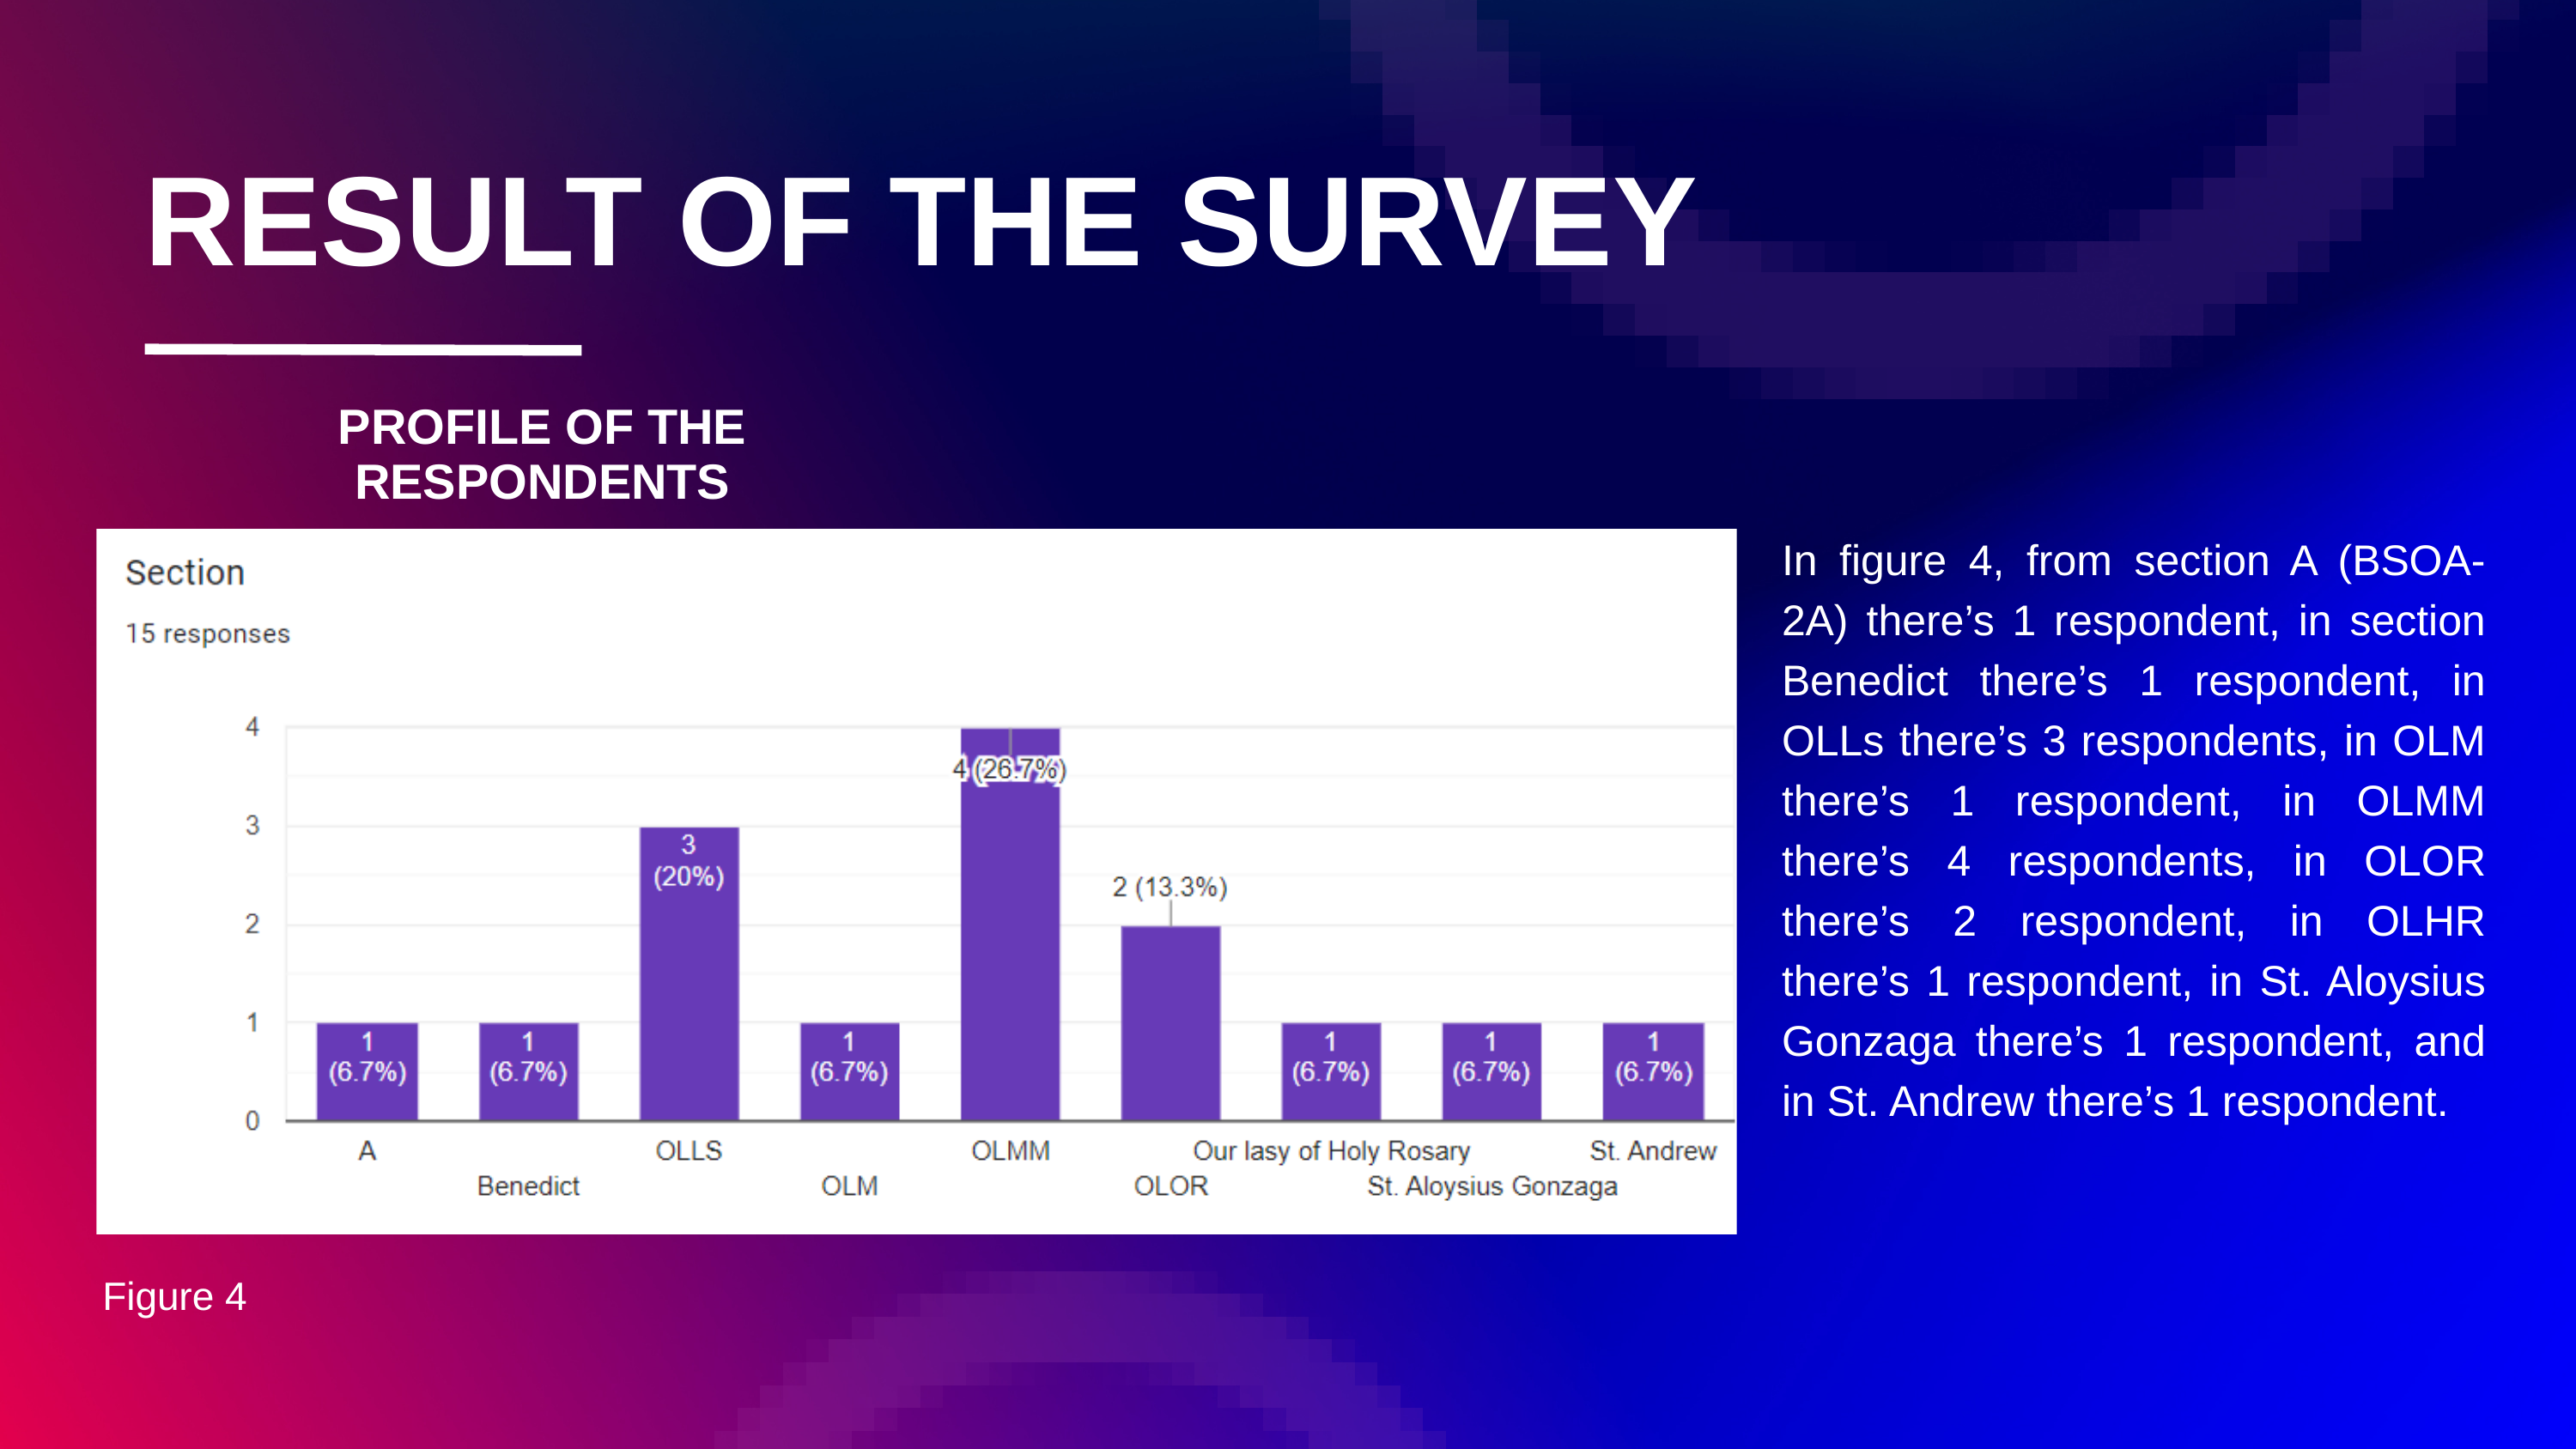

RESULT OF THE SURVEY

PROFILE OF THE RESPONDENTS
In figure 4, from section A (BSOA-2A) there’s 1 respondent, in section Benedict there’s 1 respondent, in OLLs there’s 3 respondents, in OLM there’s 1 respondent, in OLMM there’s 4 respondents, in OLOR there’s 2 respondent, in OLHR there’s 1 respondent, in St. Aloysius Gonzaga there’s 1 respondent, and in St. Andrew there’s 1 respondent.

Figure 4